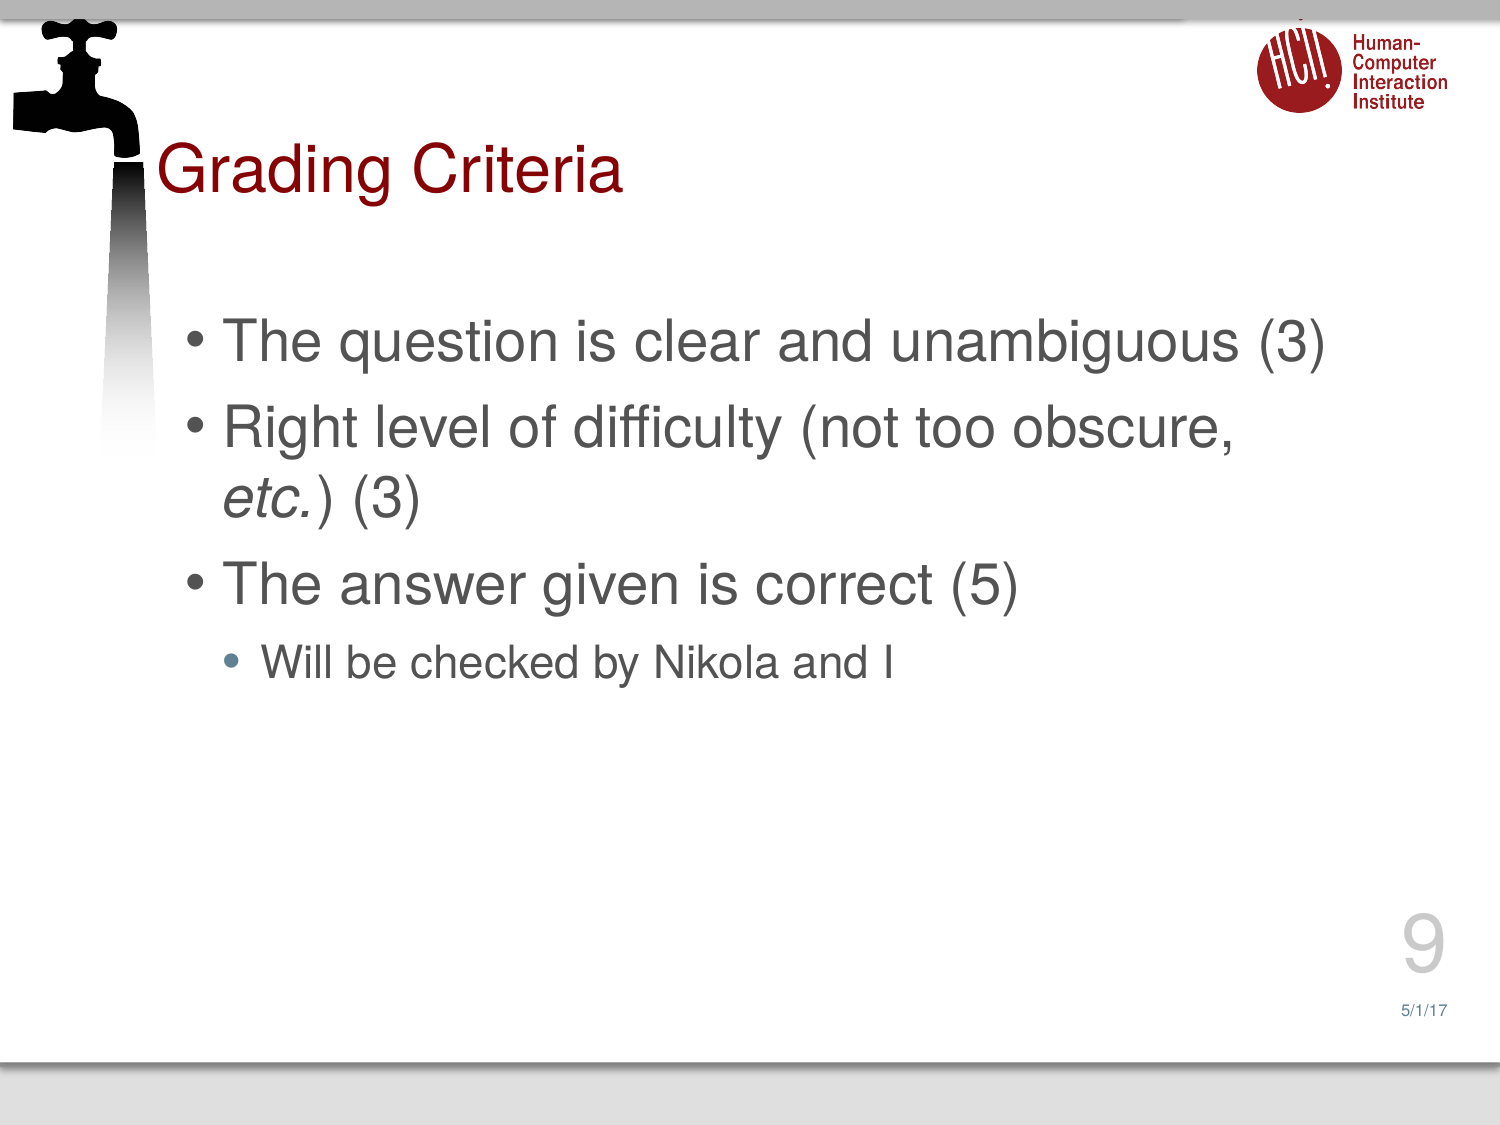

# Grading Criteria
The question is clear and unambiguous (3)
Right level of difficulty (not too obscure, etc.) (3)
The answer given is correct (5)
Will be checked by Nikola and I

9
5/1/17